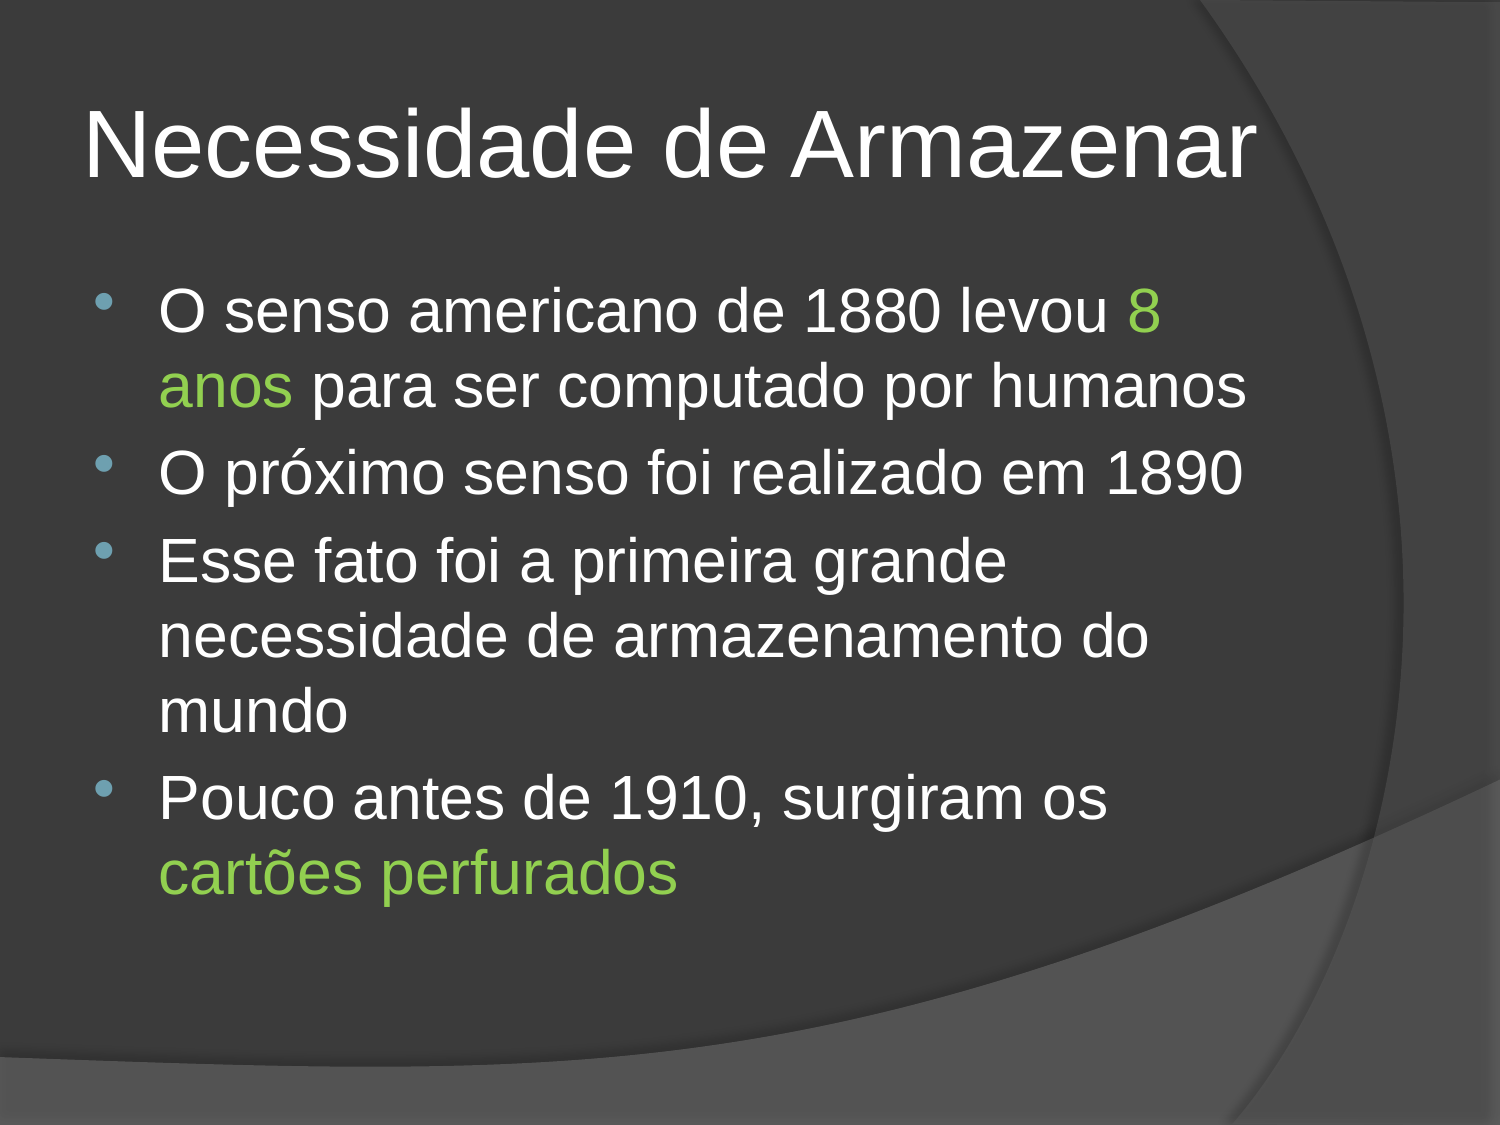

# Necessidade de Armazenar
O senso americano de 1880 levou 8 anos para ser computado por humanos
O próximo senso foi realizado em 1890
Esse fato foi a primeira grande necessidade de armazenamento do mundo
Pouco antes de 1910, surgiram os cartões perfurados